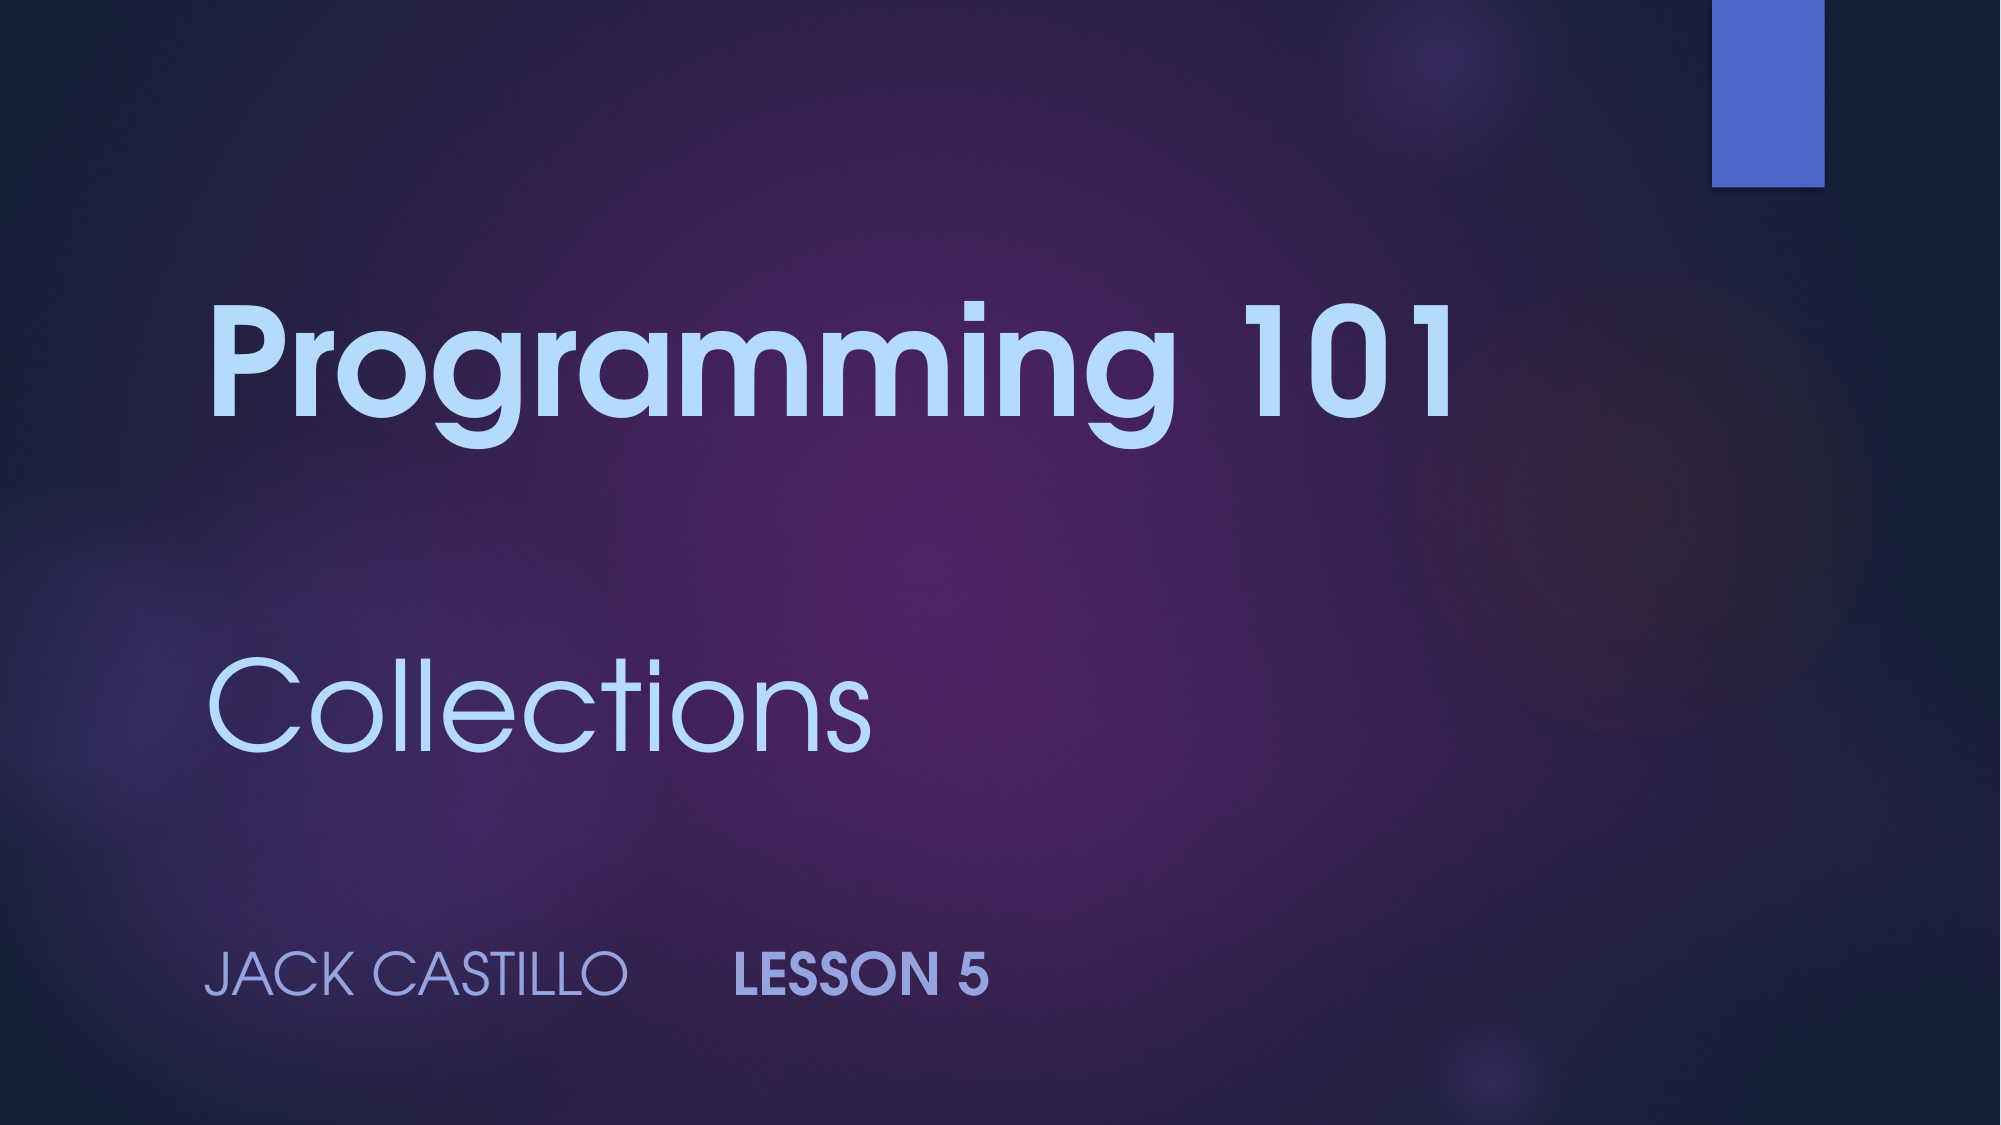

# Programming 101 Collections
Jack Castillo								Lesson 5